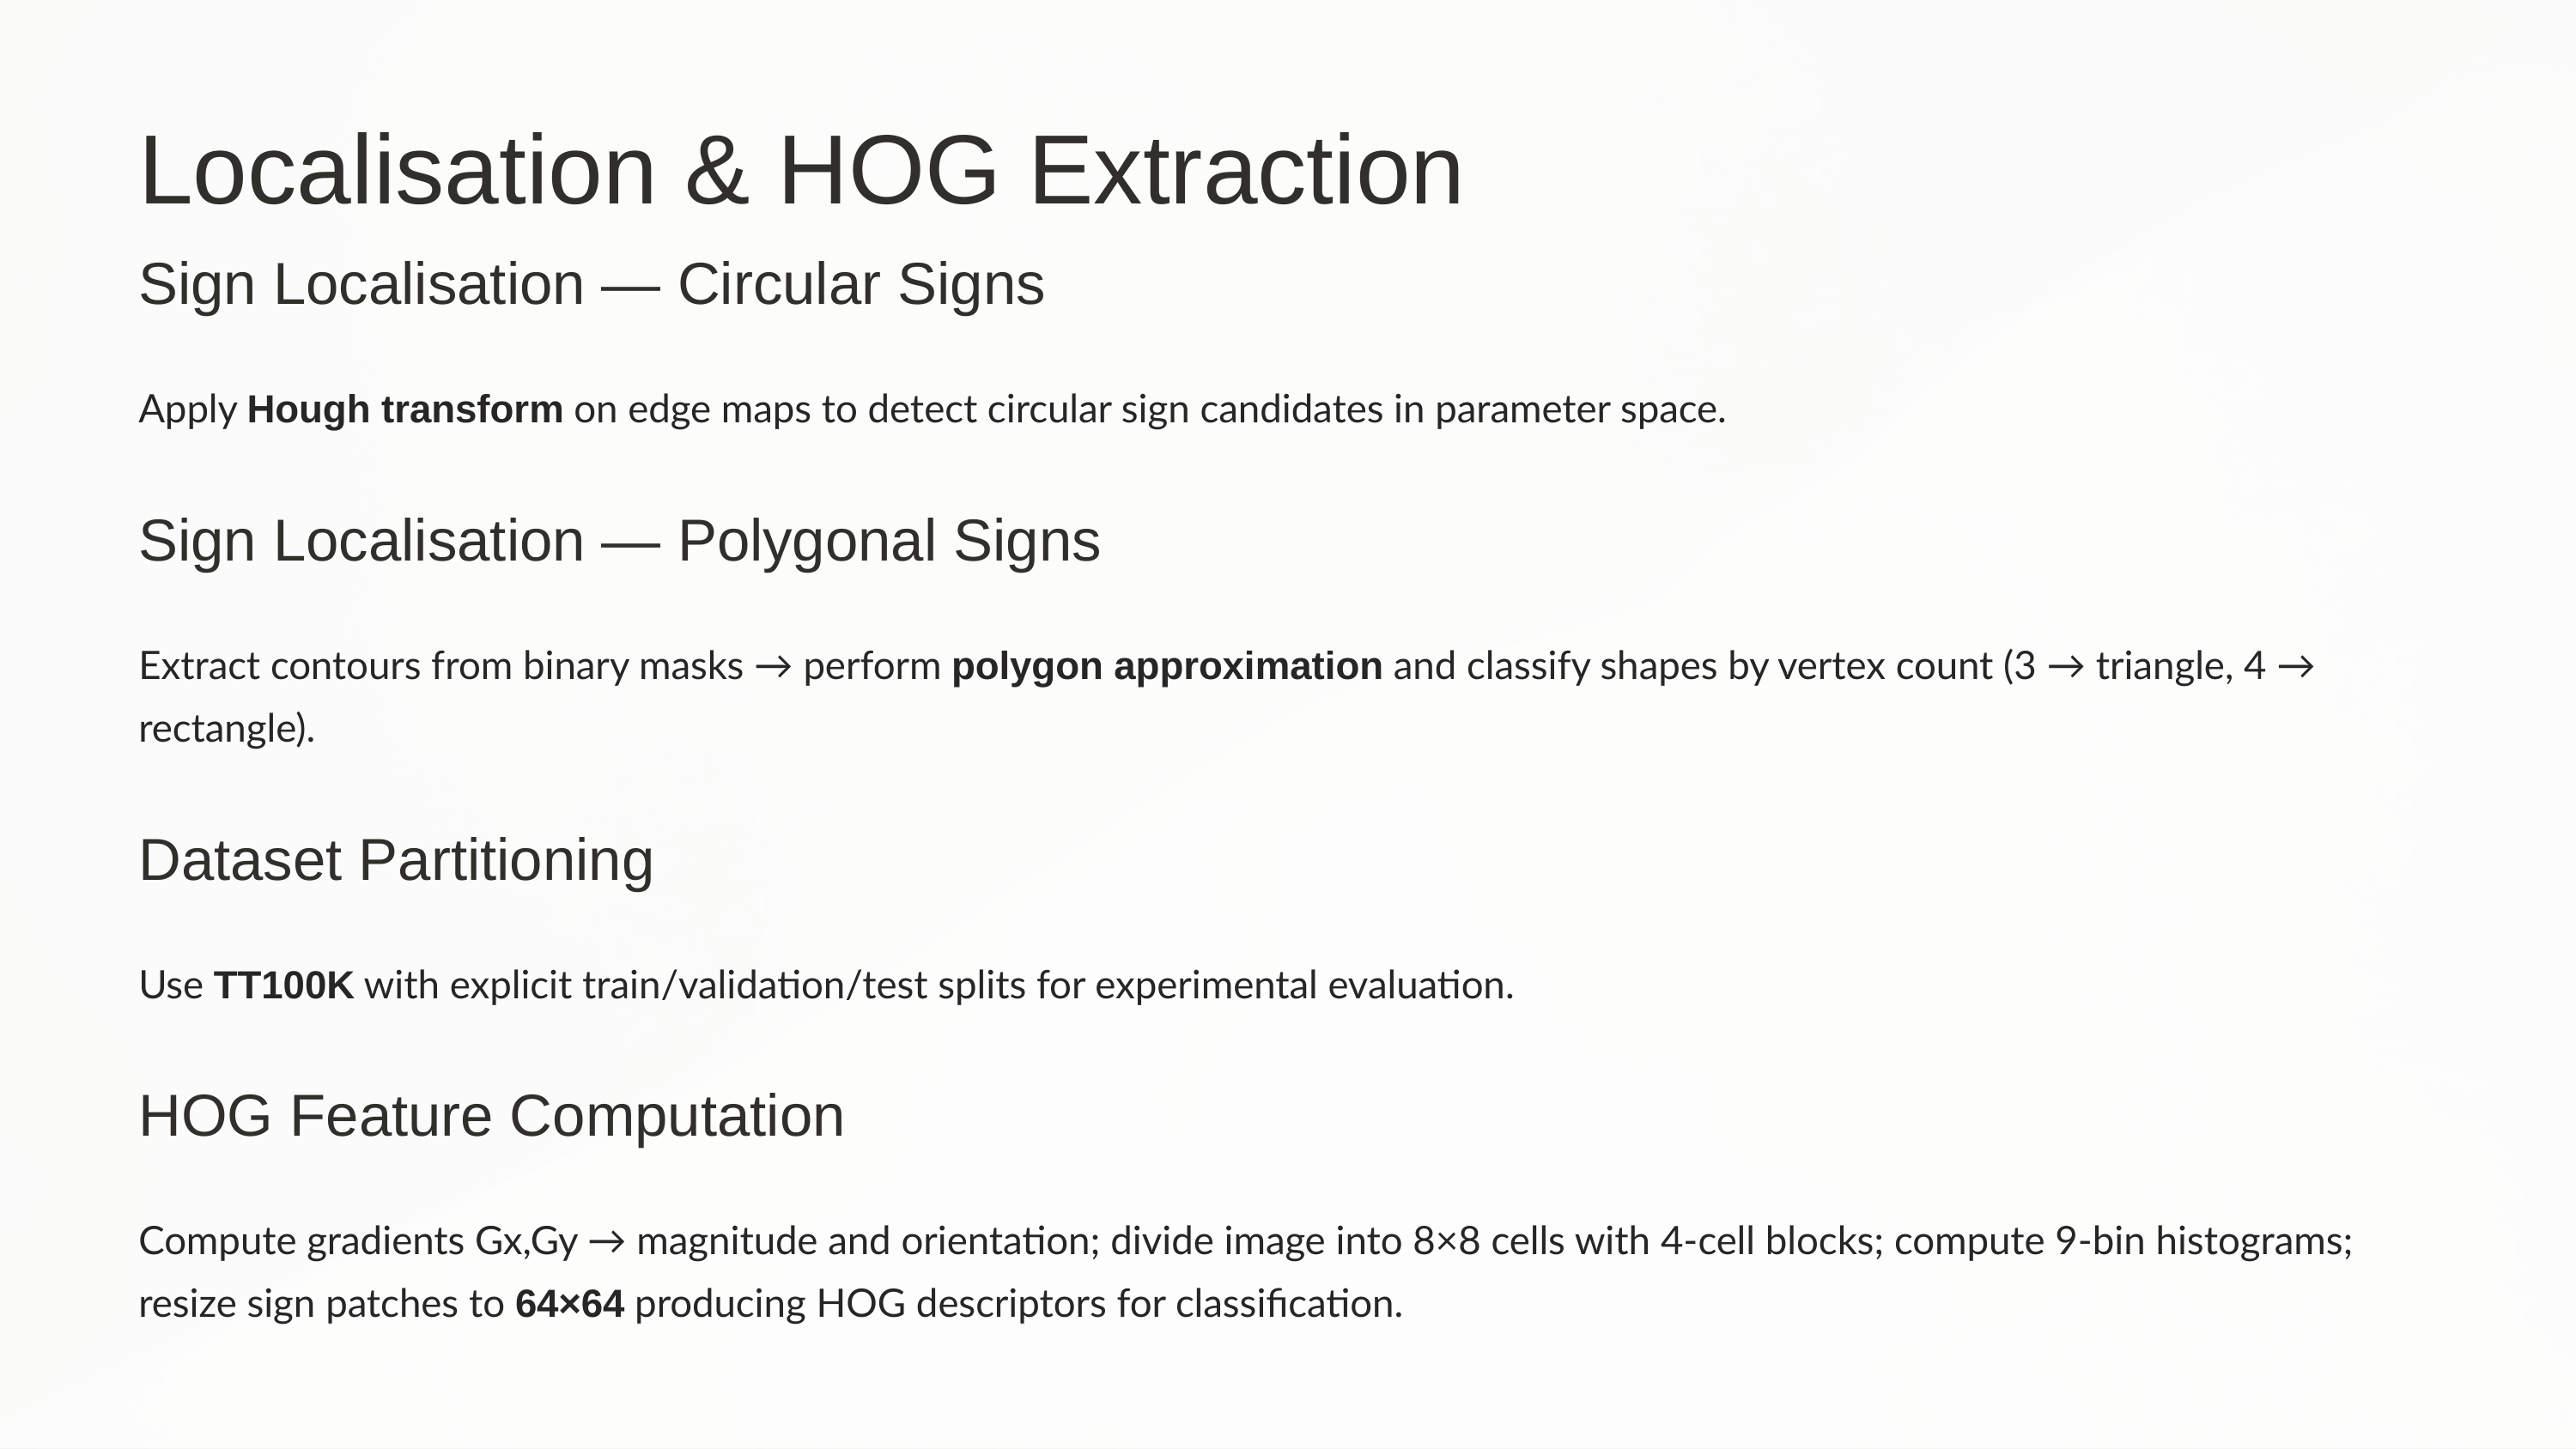

Localisation & HOG Extraction
Sign Localisation — Circular Signs
Apply Hough transform on edge maps to detect circular sign candidates in parameter space.
Sign Localisation — Polygonal Signs
Extract contours from binary masks → perform polygon approximation and classify shapes by vertex count (3 → triangle, 4 → rectangle).
Dataset Partitioning
Use TT100K with explicit train/validation/test splits for experimental evaluation.
HOG Feature Computation
Compute gradients Gx,Gy → magnitude and orientation; divide image into 8×8 cells with 4-cell blocks; compute 9-bin histograms; resize sign patches to 64×64 producing HOG descriptors for classification.